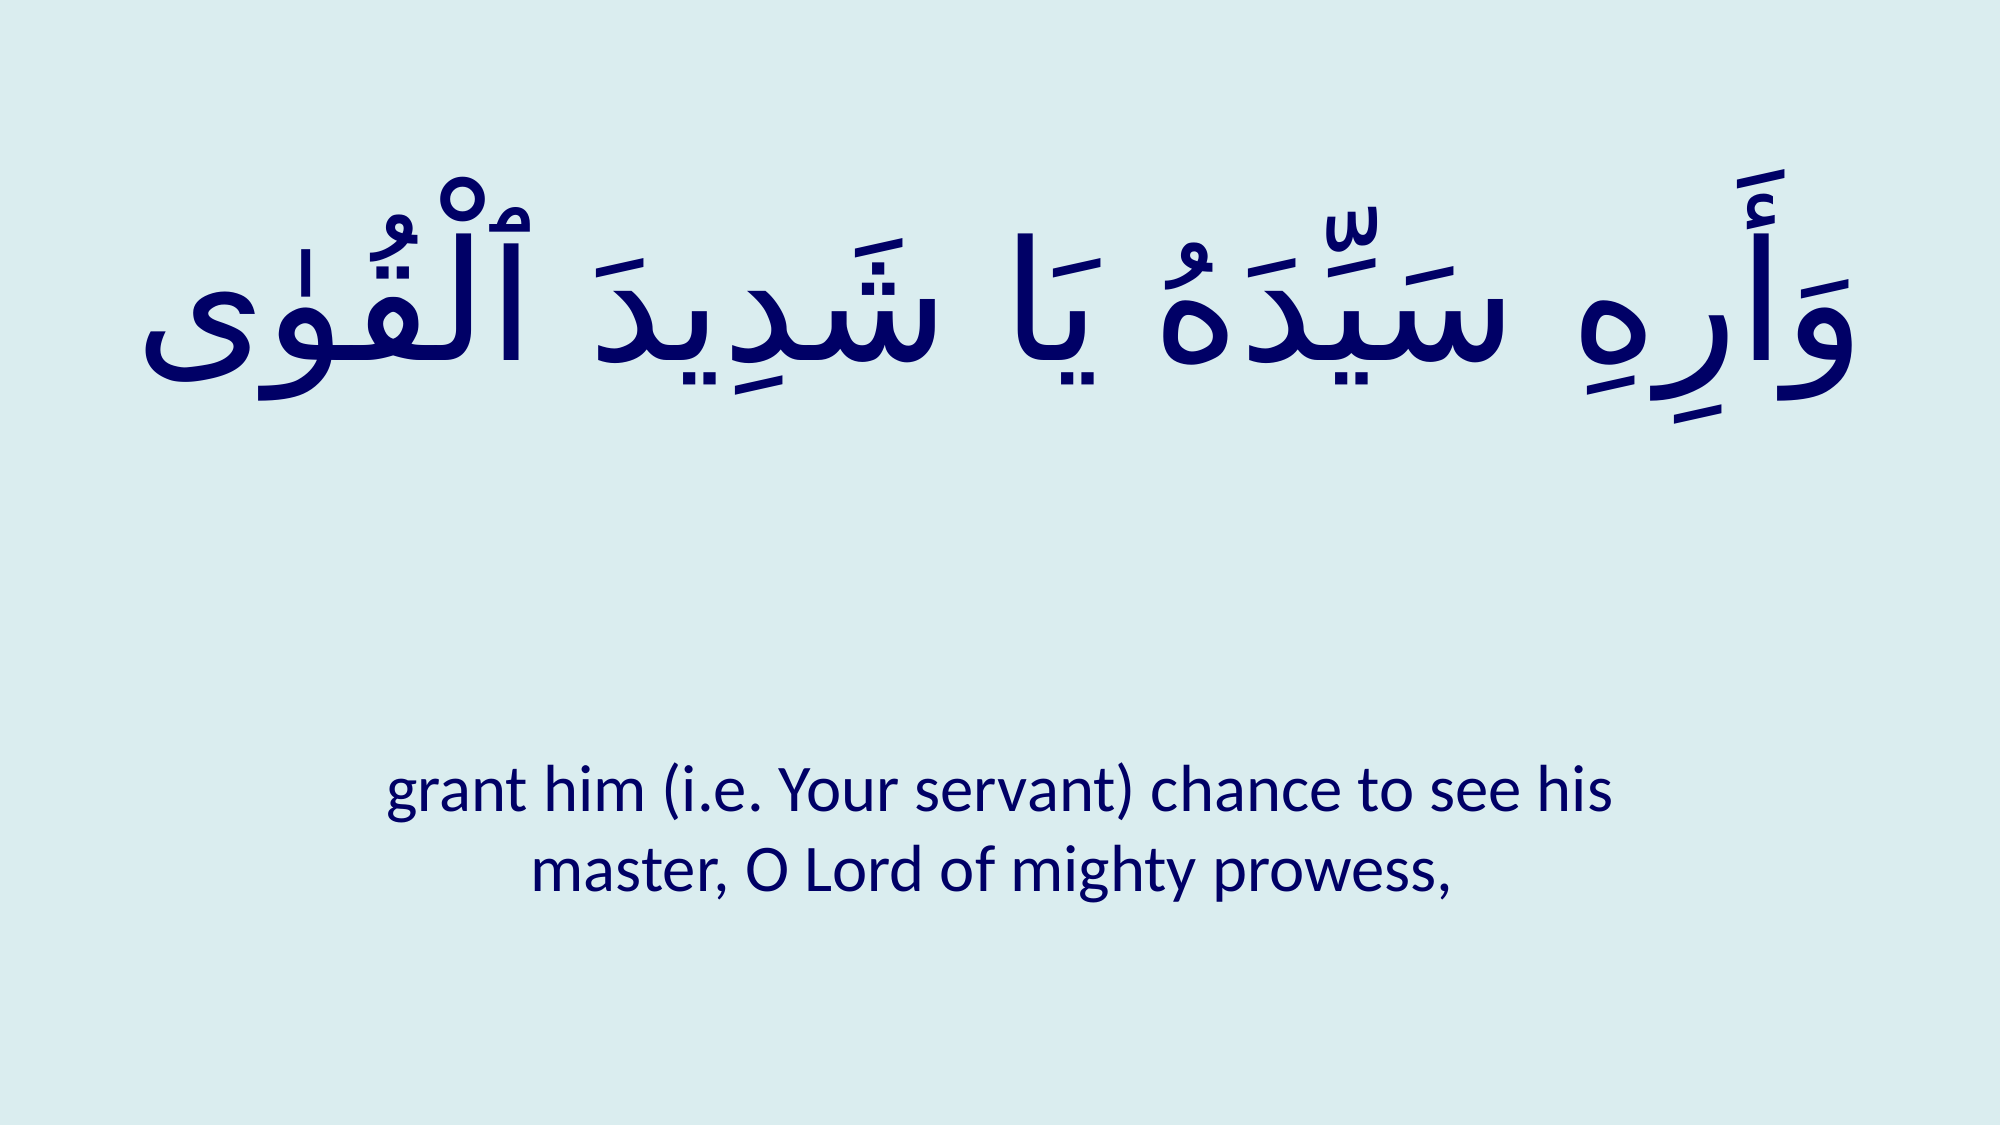

# وَأَرِهِ سَيِّدَهُ يَا شَدِيدَ ٱلْقُوٰى
grant him (i.e. Your servant) chance to see his master, O Lord of mighty prowess,